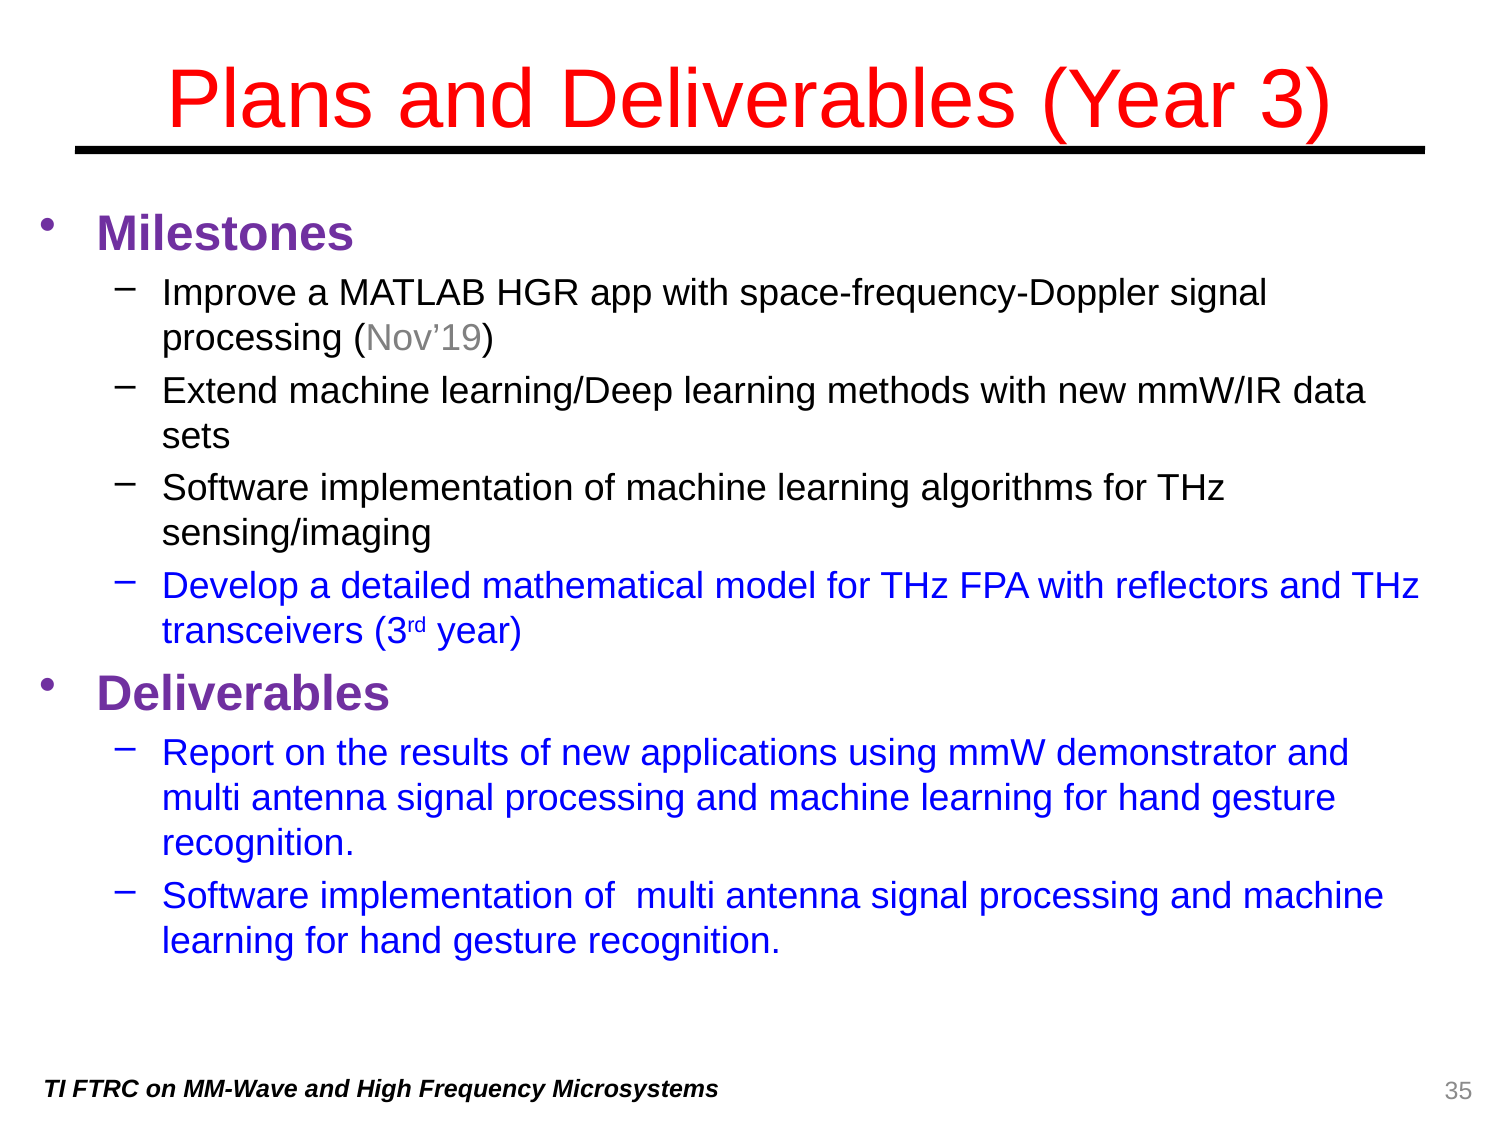

# Plans and Deliverables (Year 3)
Milestones
Improve a MATLAB HGR app with space-frequency-Doppler signal processing (Nov’19)
Extend machine learning/Deep learning methods with new mmW/IR data sets
Software implementation of machine learning algorithms for THz sensing/imaging
Develop a detailed mathematical model for THz FPA with reflectors and THz transceivers (3rd year)
Deliverables
Report on the results of new applications using mmW demonstrator and multi antenna signal processing and machine learning for hand gesture recognition.
Software implementation of  multi antenna signal processing and machine learning for hand gesture recognition.
TI FTRC on MM-Wave and High Frequency Microsystems
35